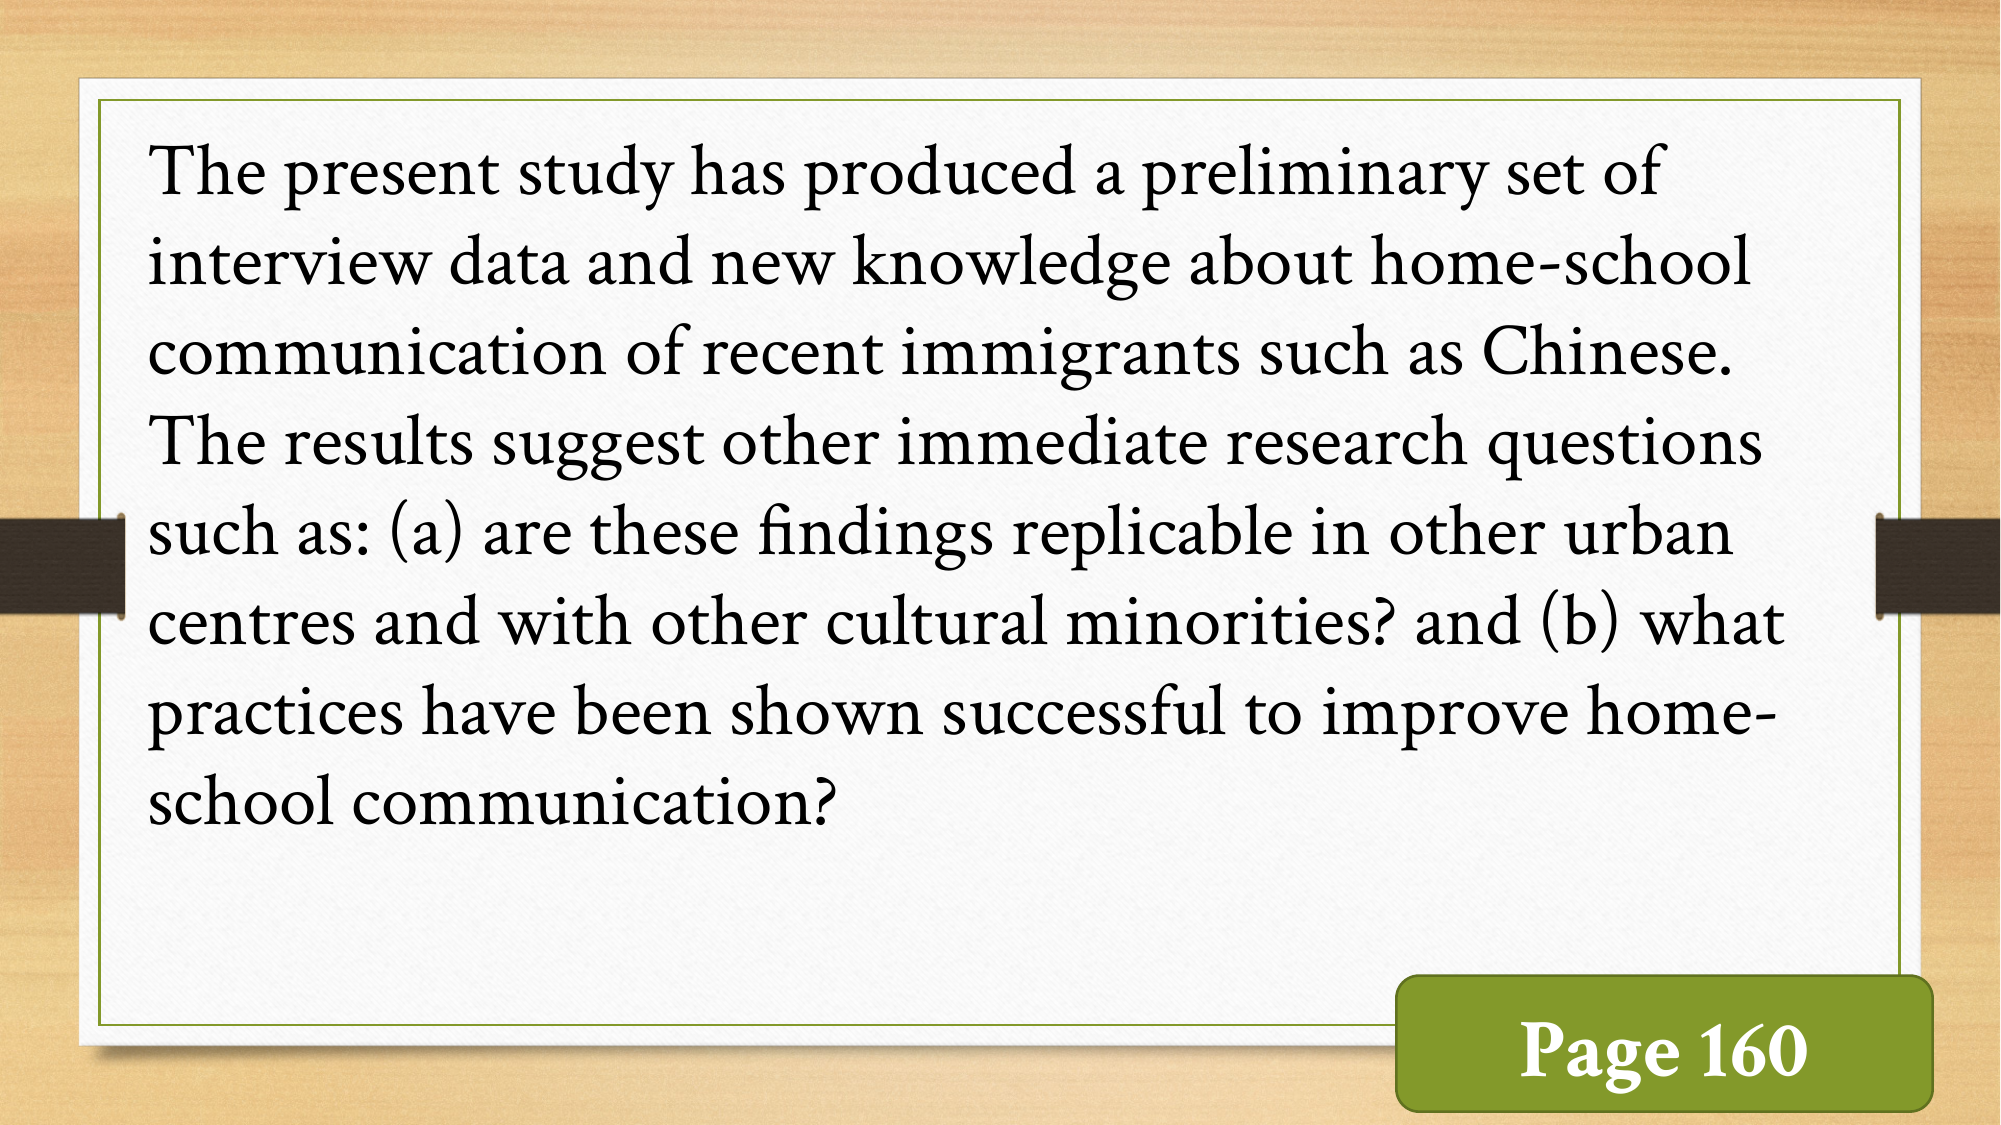

The present study has produced a preliminary set of interview data and new knowledge about home-school communication of recent immigrants such as Chinese. The results suggest other immediate research questions such as: (a) are these findings replicable in other urban centres and with other cultural minorities? and (b) what practices have been shown successful to improve home-school communication?
Page 160